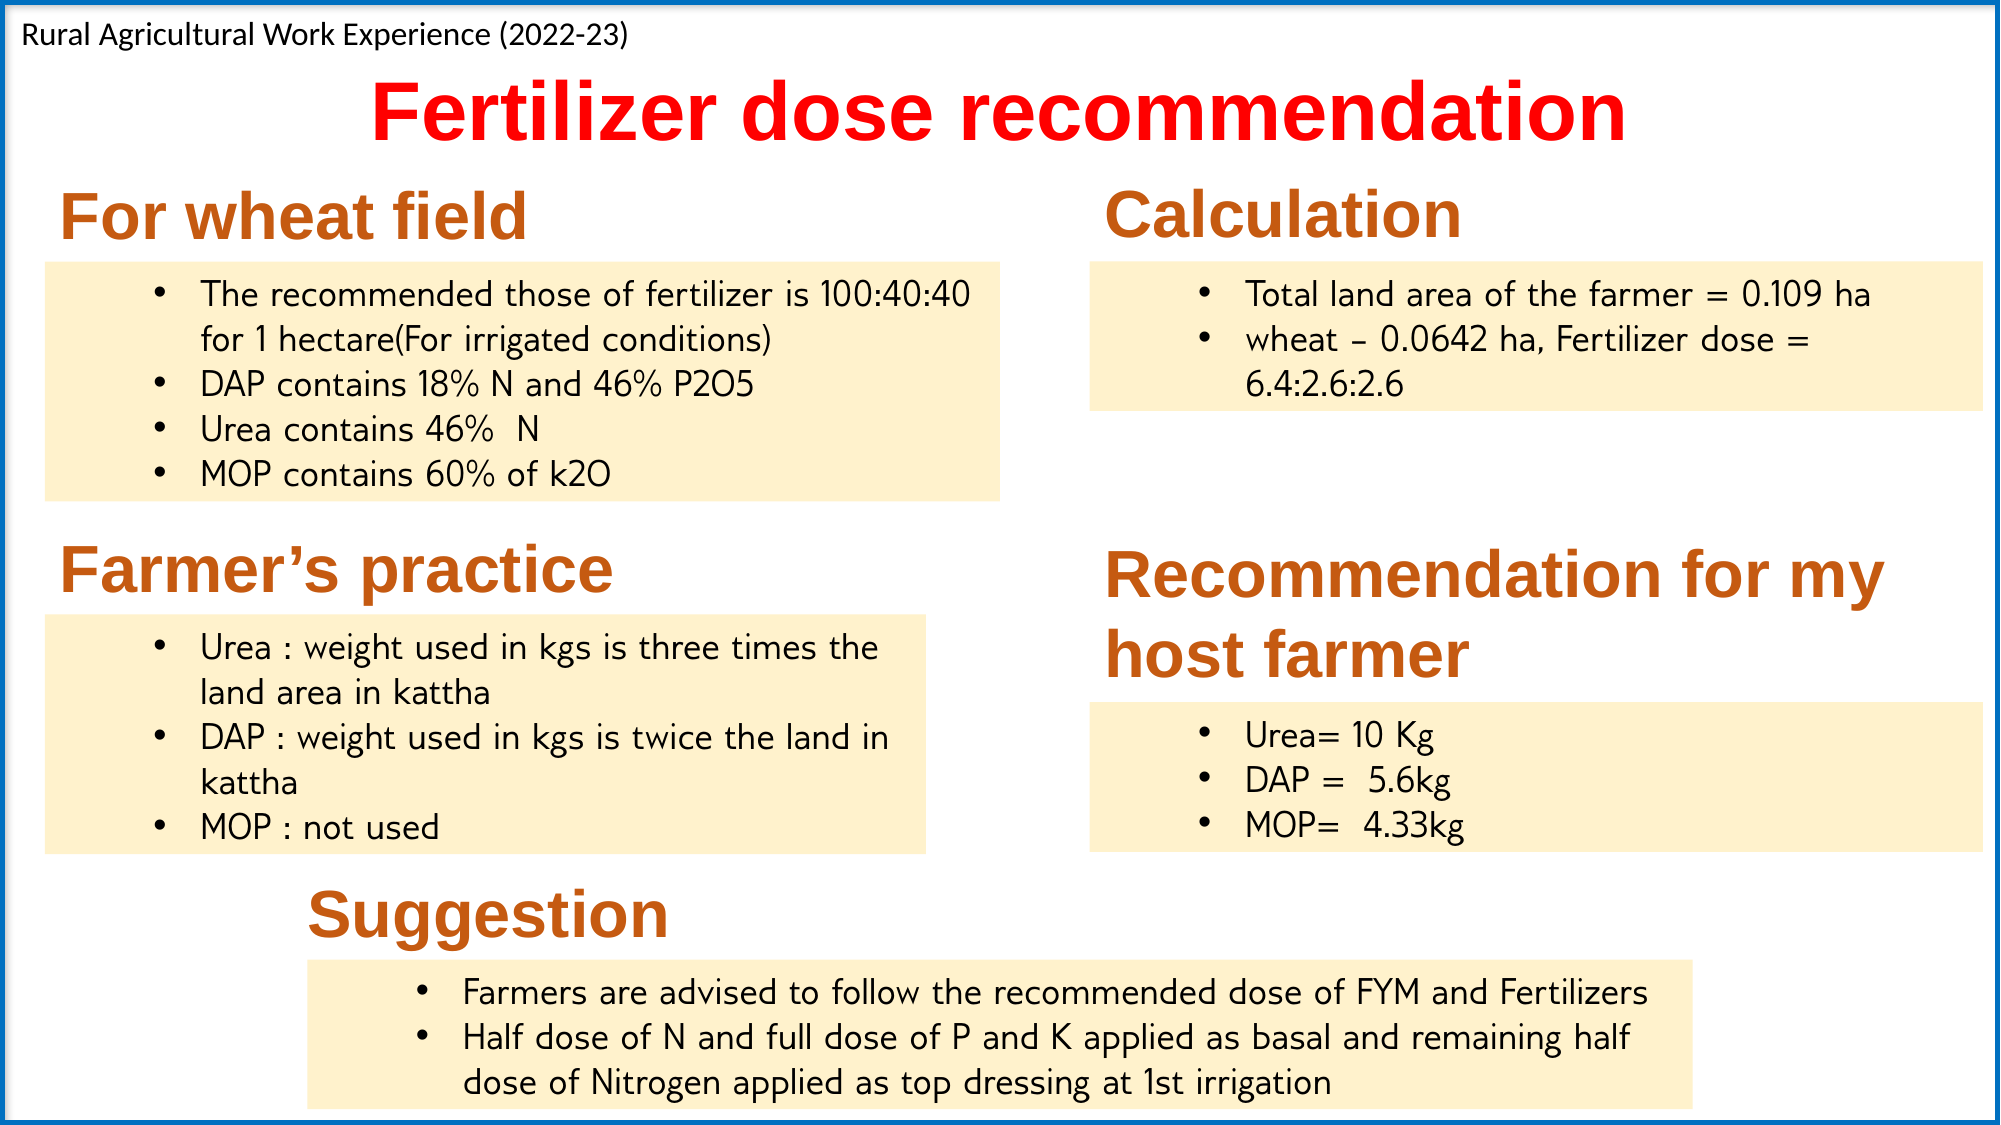

Rural Agricultural Work Experience (2022-23)
Fertilizer dose recommendation
Calculation
For wheat field
Total land area of the farmer = 0.109 ha
wheat – 0.0642 ha, Fertilizer dose = 6.4:2.6:2.6
The recommended those of fertilizer is 100:40:40 for 1 hectare(For irrigated conditions)
DAP contains 18% N and 46% P2O5
Urea contains 46%  N
MOP contains 60% of k2O
Farmer’s practice
Recommendation for my host farmer
Urea : weight used in kgs is three times the land area in kattha
DAP : weight used in kgs is twice the land in kattha
MOP : not used
Urea= 10 Kg
DAP =  5.6kg
MOP=  4.33kg
Suggestions
Farmers are advised to follow the recommended dose of FYM and Fertilizers
Half dose of N and full dose of P and K applied as basal and remaining half dose of Nitrogen applied as top dressing at 1st irrigation